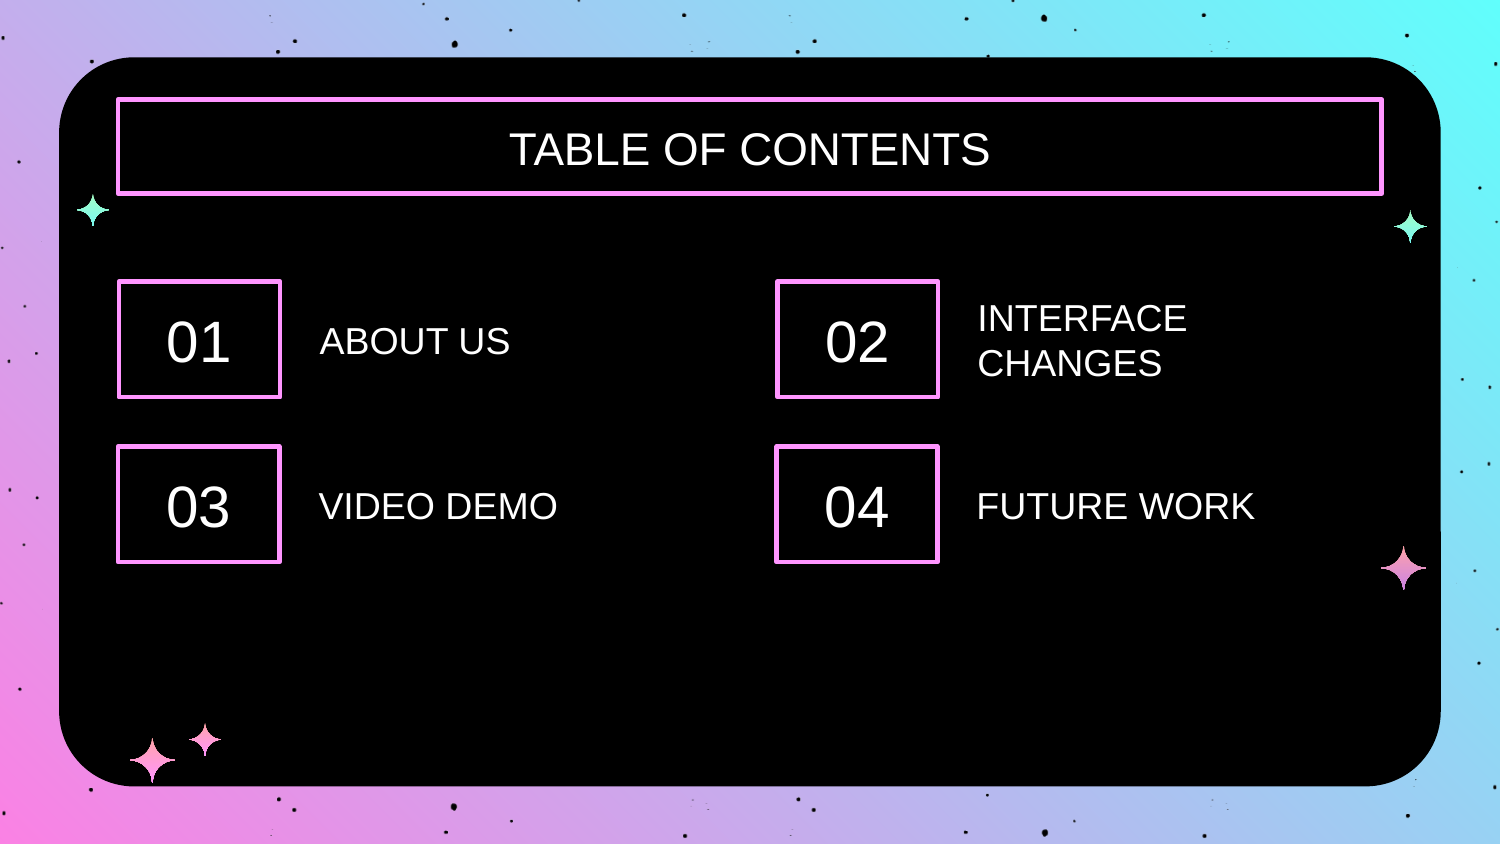

Table of contents
# TABLE OF CONTENTS
01
ABOUT US
02
INTERFACE CHANGES
03
VIDEO DEMO
04
FUTURE WORK